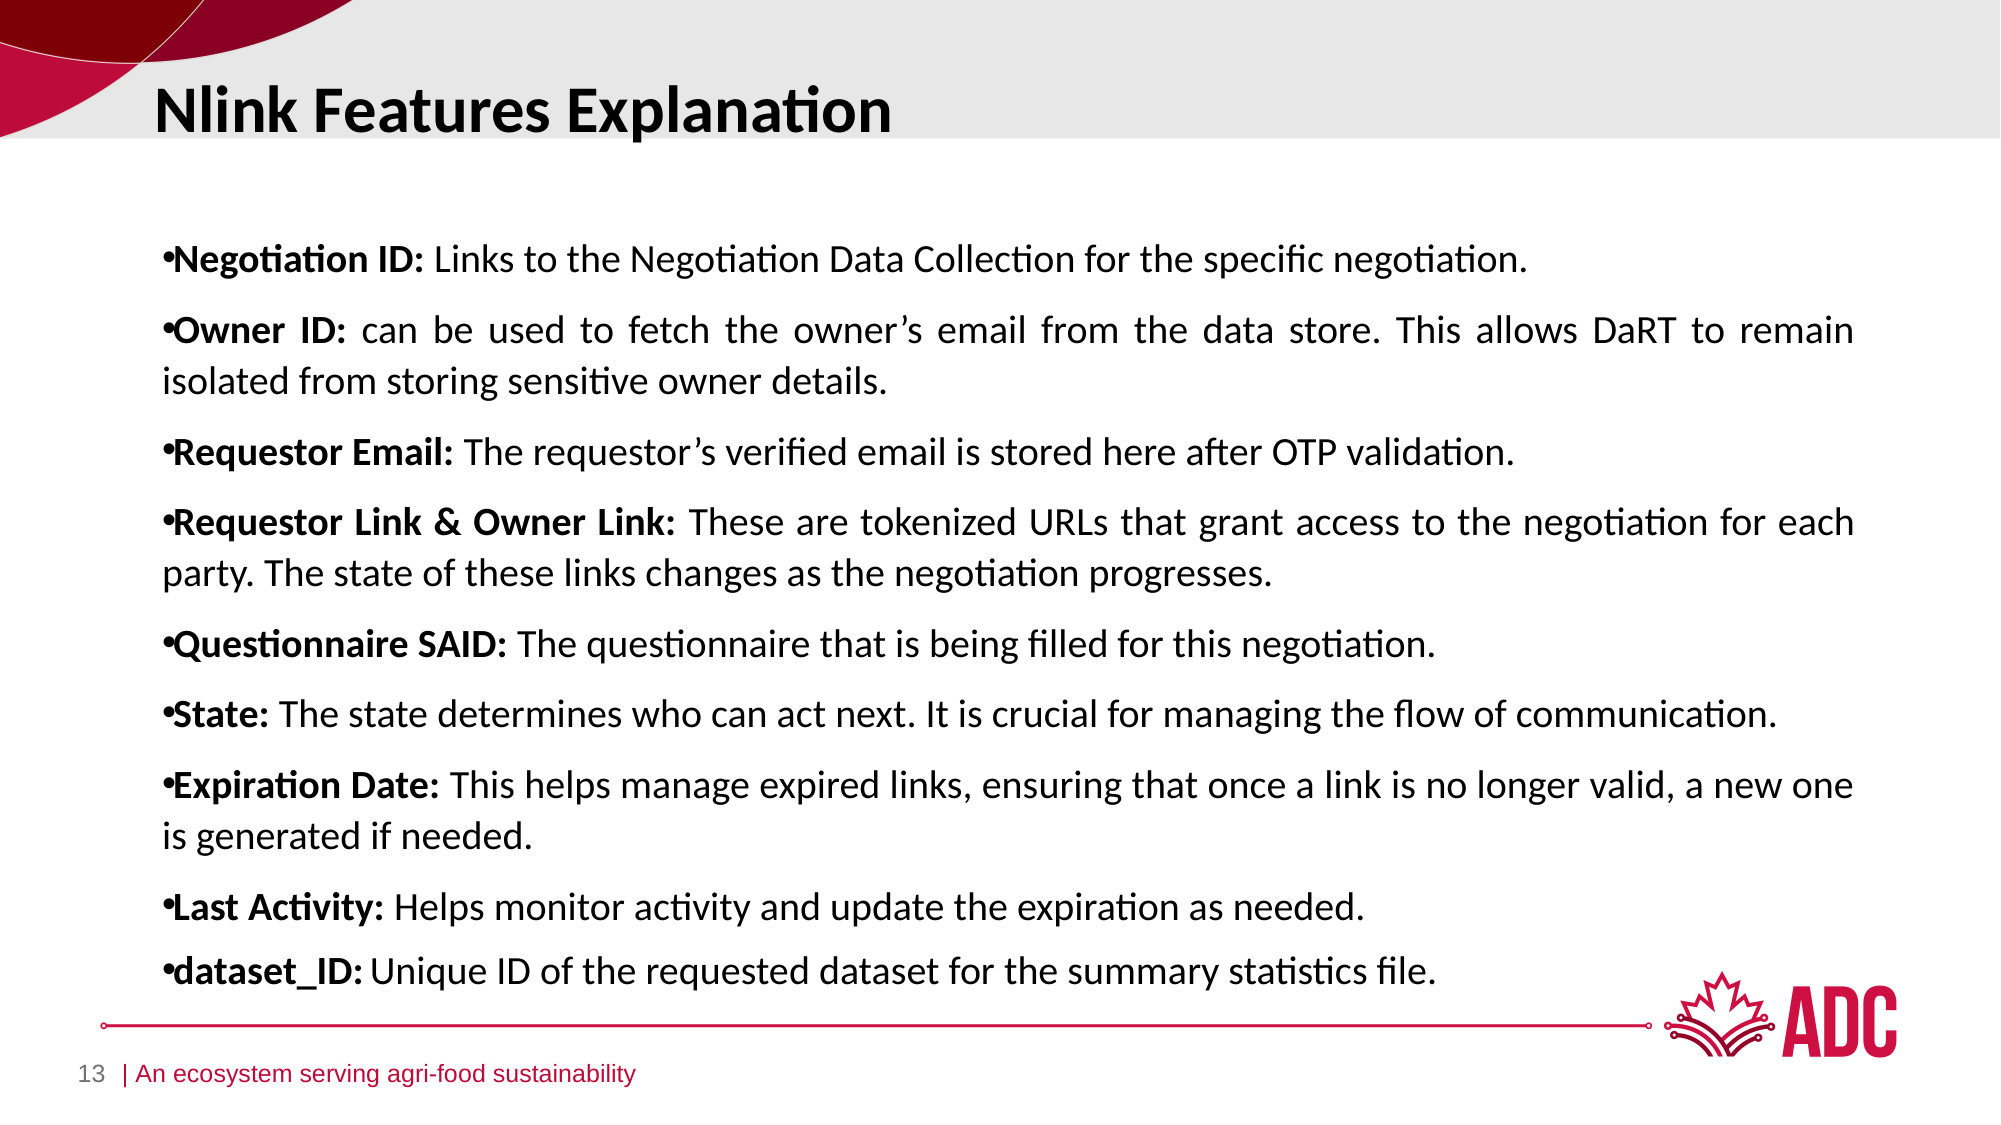

Nlink Features Explanation
Negotiation ID: Links to the Negotiation Data Collection for the specific negotiation.

Owner ID: can be used to fetch the owner’s email from the data store. This allows DaRT to remain isolated from storing sensitive owner details.

Requestor Email: The requestor’s verified email is stored here after OTP validation.

Requestor Link & Owner Link: These are tokenized URLs that grant access to the negotiation for each party. The state of these links changes as the negotiation progresses.

Questionnaire SAID: The questionnaire that is being filled for this negotiation.

State: The state determines who can act next. It is crucial for managing the flow of communication.

Expiration Date: This helps manage expired links, ensuring that once a link is no longer valid, a new one is generated if needed.

Last Activity: Helps monitor activity and update the expiration as needed.
dataset_ID: Unique ID of the requested dataset for the summary statistics file.
13
| An ecosystem serving agri-food sustainability